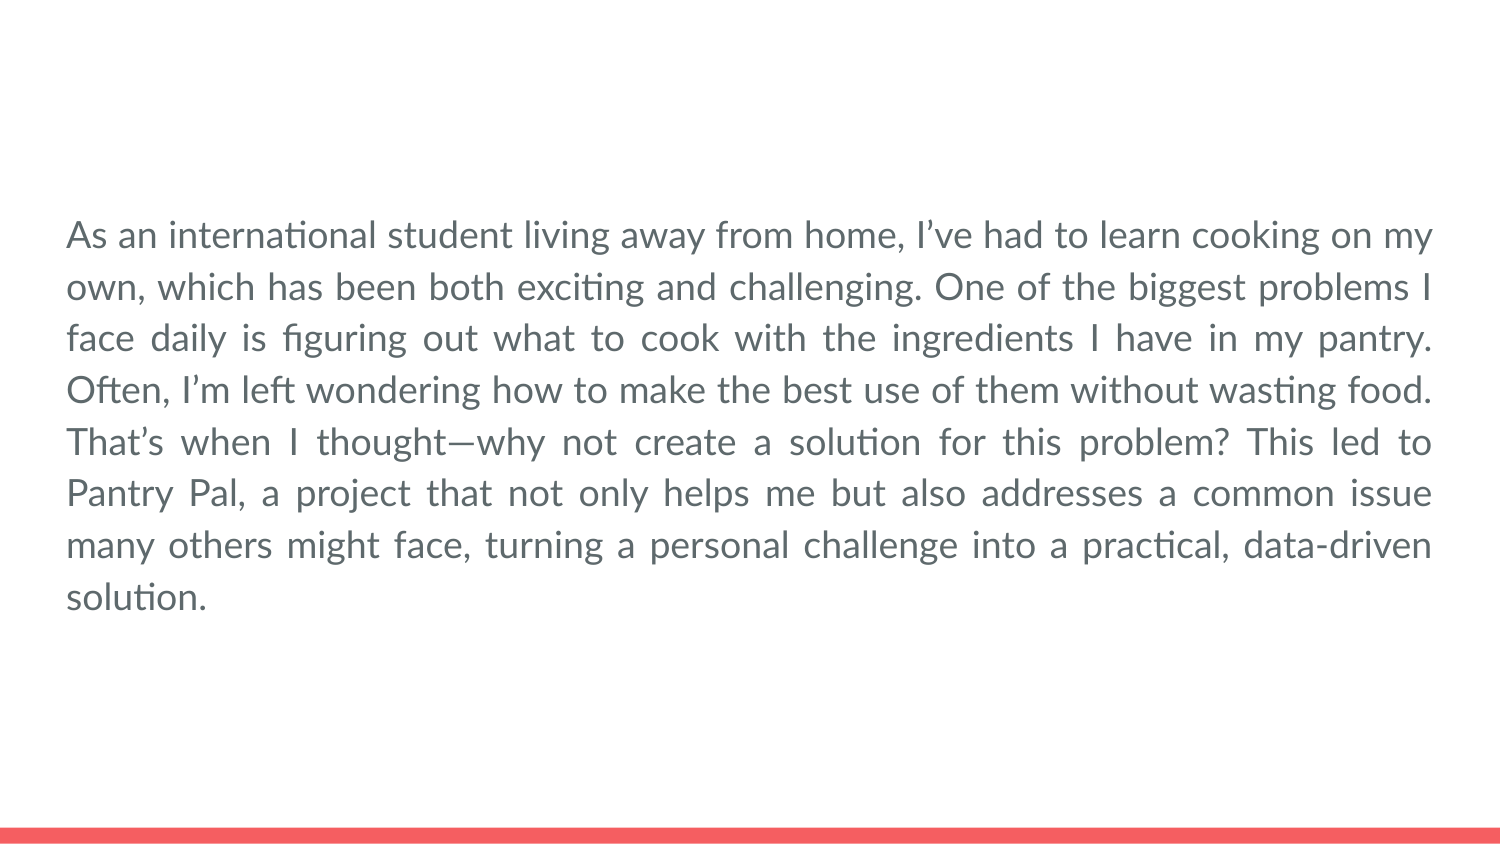

As an international student living away from home, I’ve had to learn cooking on my own, which has been both exciting and challenging. One of the biggest problems I face daily is figuring out what to cook with the ingredients I have in my pantry. Often, I’m left wondering how to make the best use of them without wasting food. That’s when I thought—why not create a solution for this problem? This led to Pantry Pal, a project that not only helps me but also addresses a common issue many others might face, turning a personal challenge into a practical, data-driven solution.